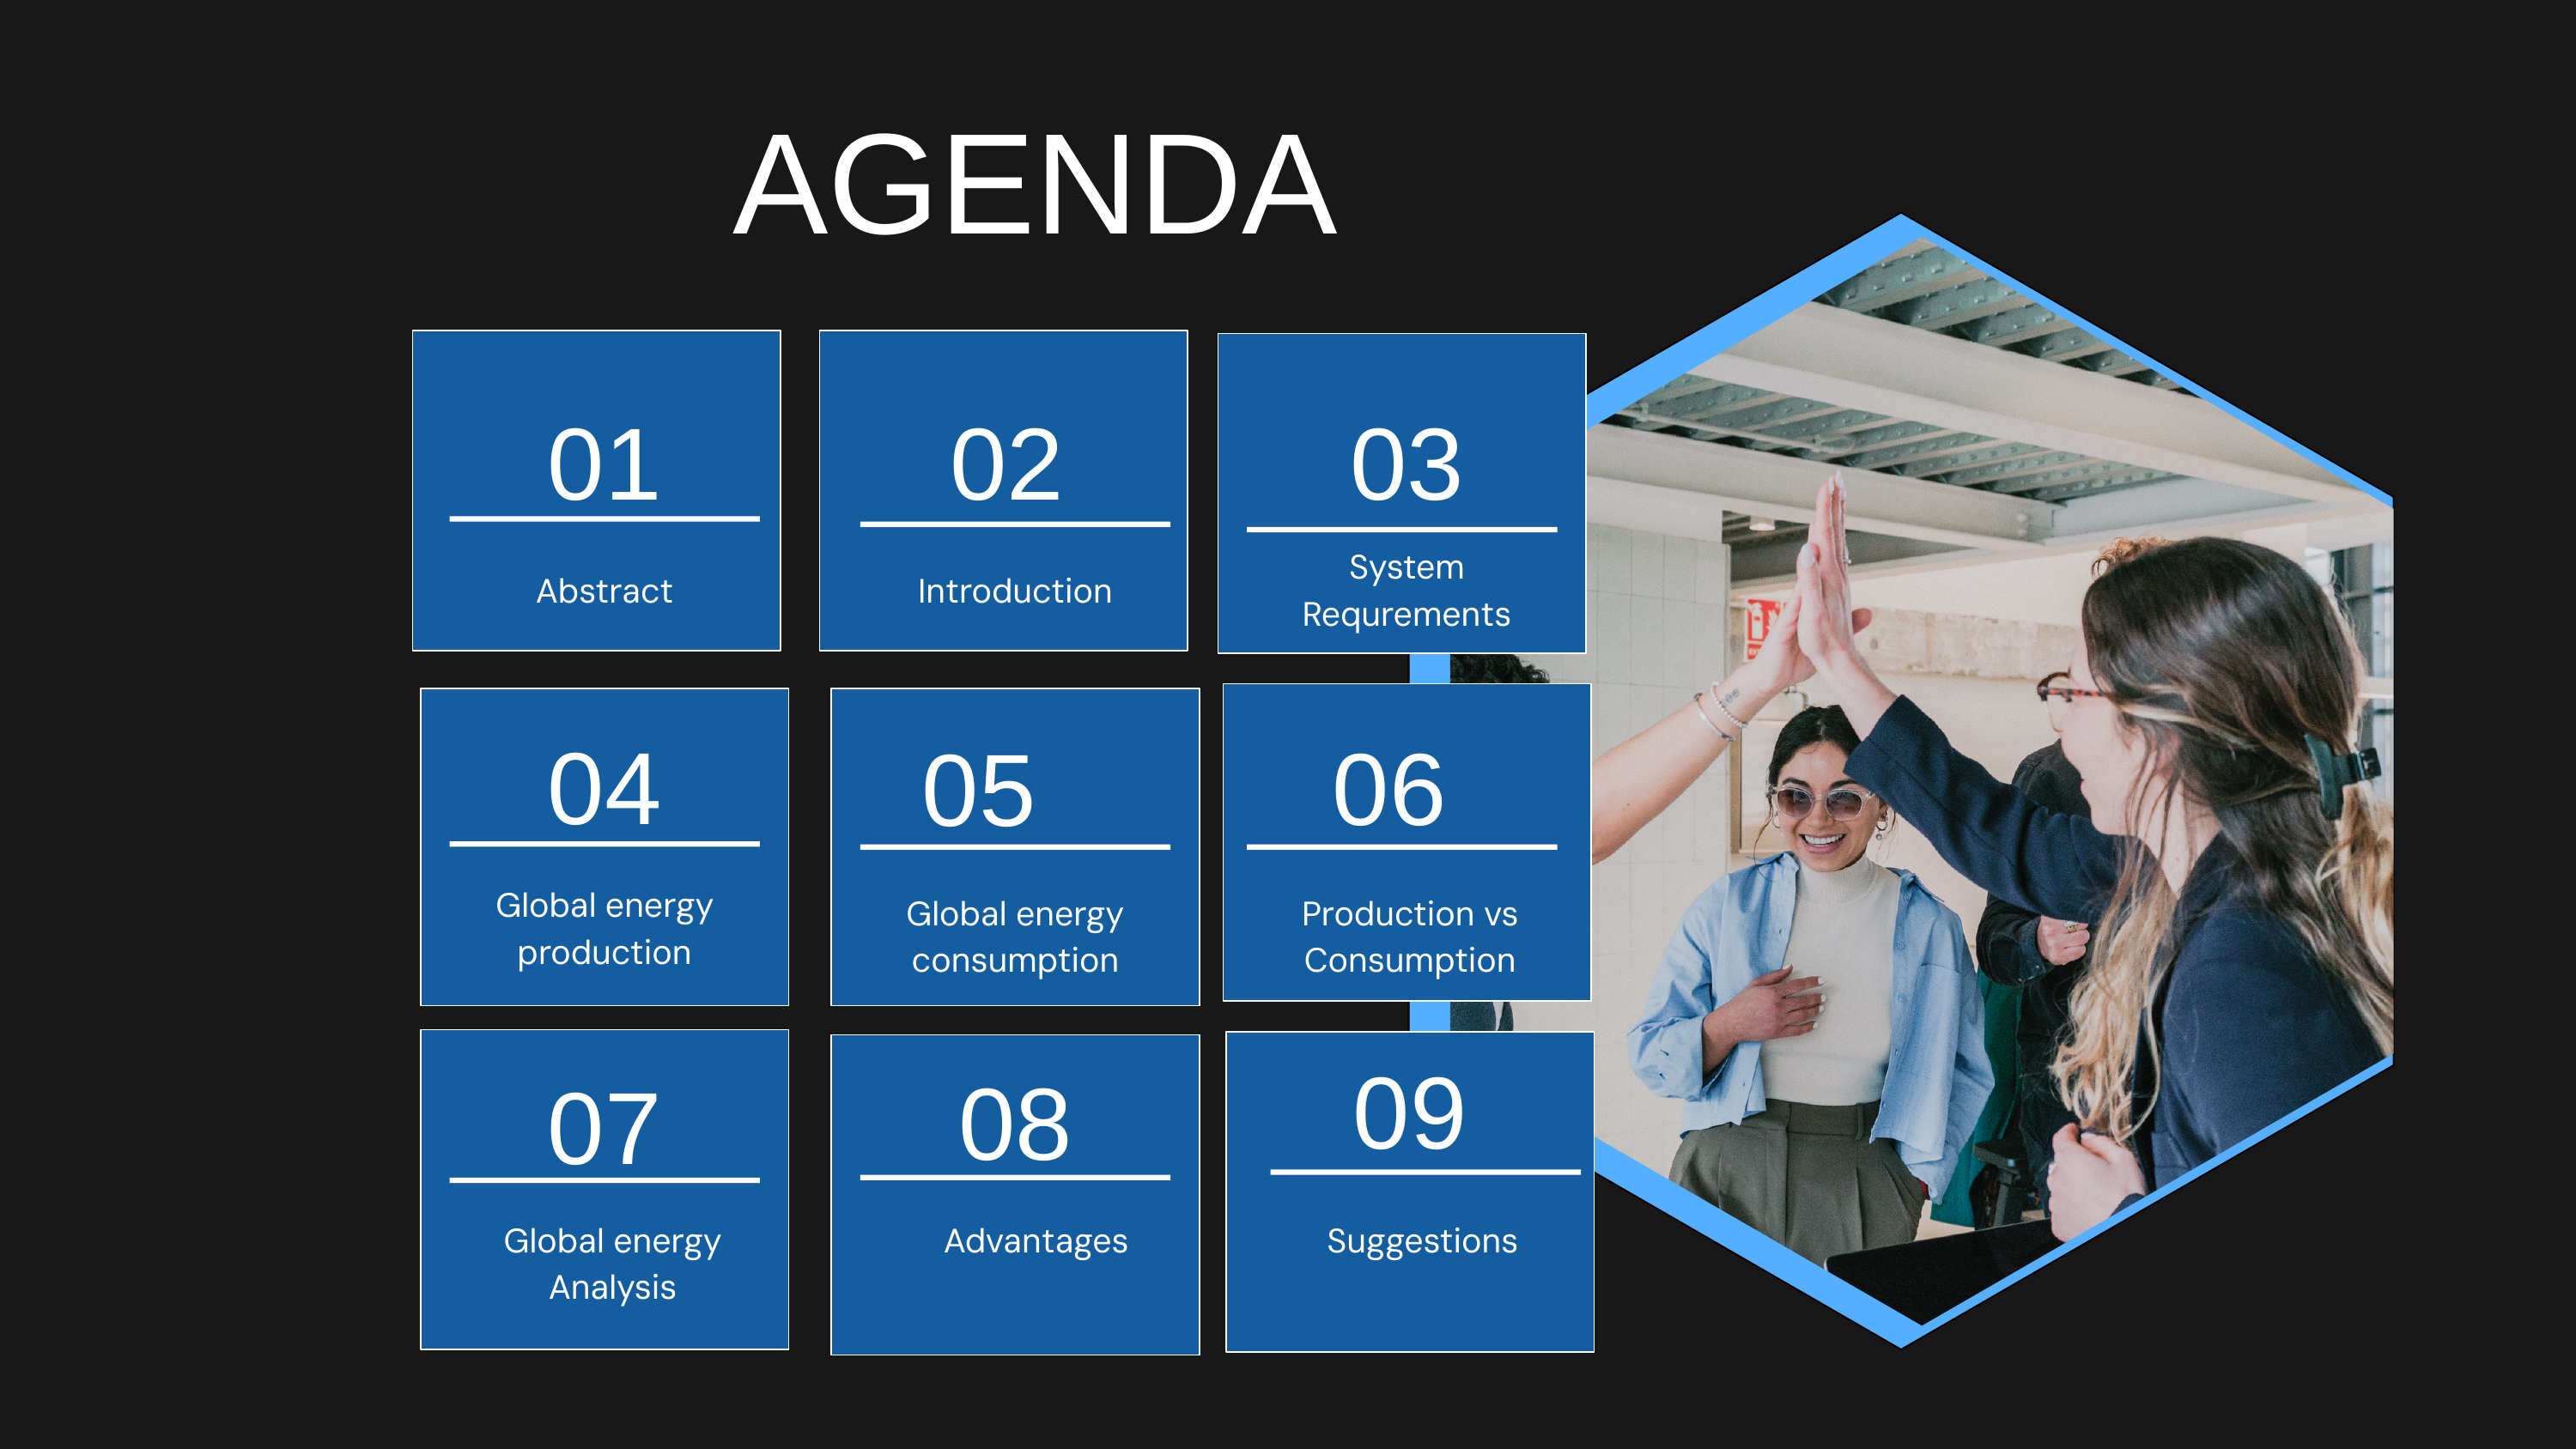

AGENDA

01
02
03

System Requrements
Abstract
Introduction

04
06
05

Global energy production
Global energy consumption
Production vs Consumption
09

08
07
04

Global energy Analysis
Advantages
Suggestions